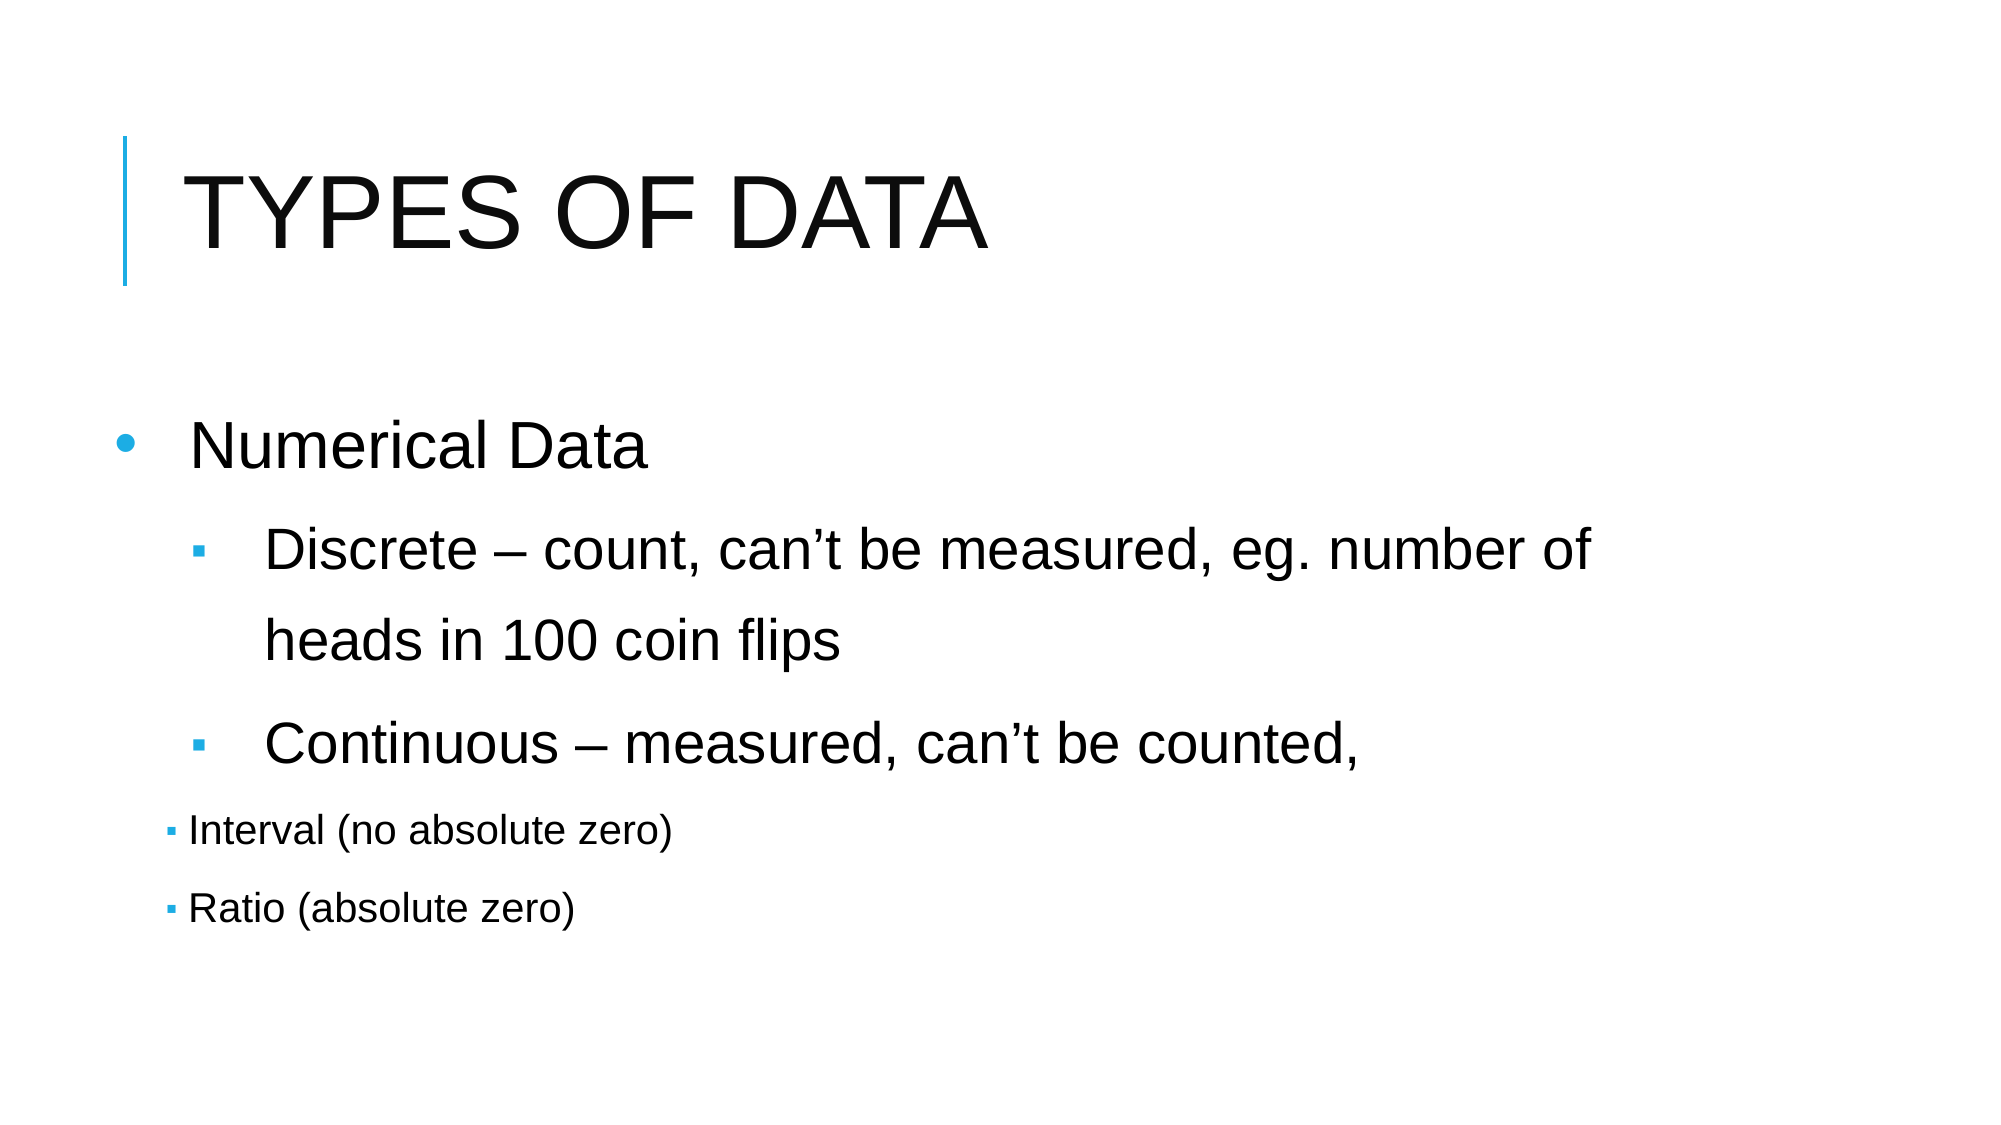

# TYPES OF DATA
Numerical Data
Discrete – count, can’t be measured, eg. number of heads in 100 coin flips
Continuous – measured, can’t be counted,
Interval (no absolute zero)
Ratio (absolute zero)